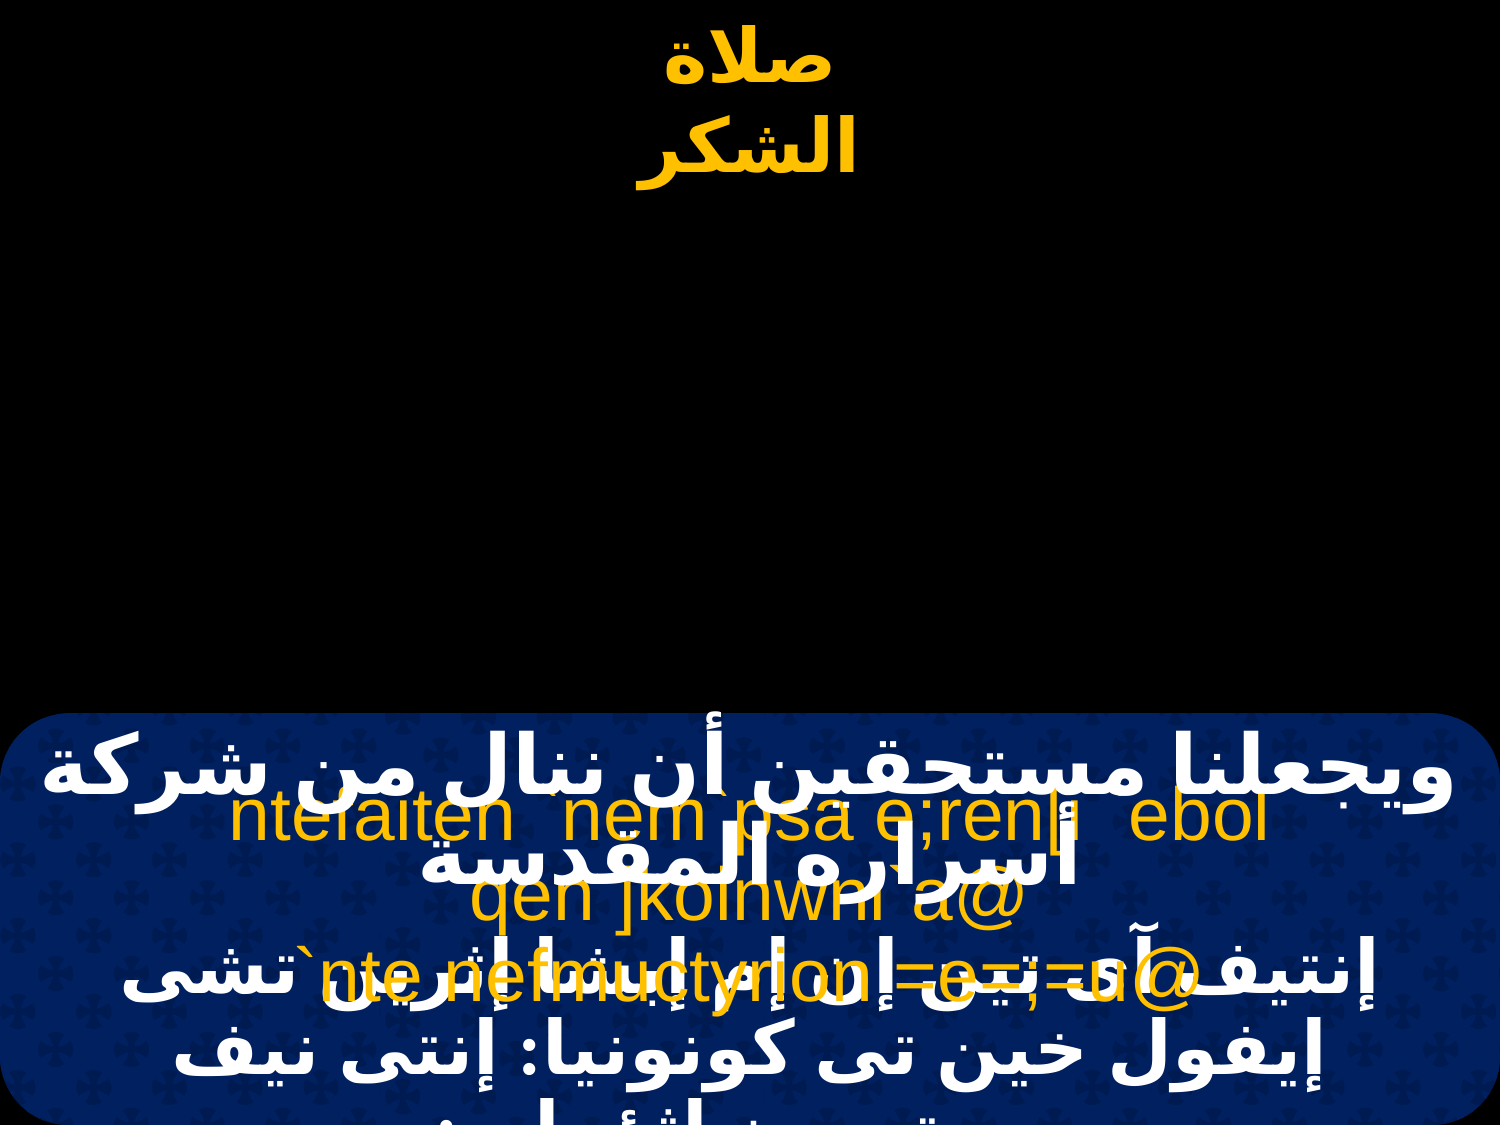

ويجعلنا مستحقين أن ننال من شركة أسراره المقدسة
ntefaiten `nem`psa e;ren[i `ebol qen ]koinwni`a@
 `nte nefmuctyrion =e=;=u@
إنتيف آى تين إن إم إبشا إثرين تشى إيفول خين تى كونونيا: إنتى نيف مستريون اثؤواب: